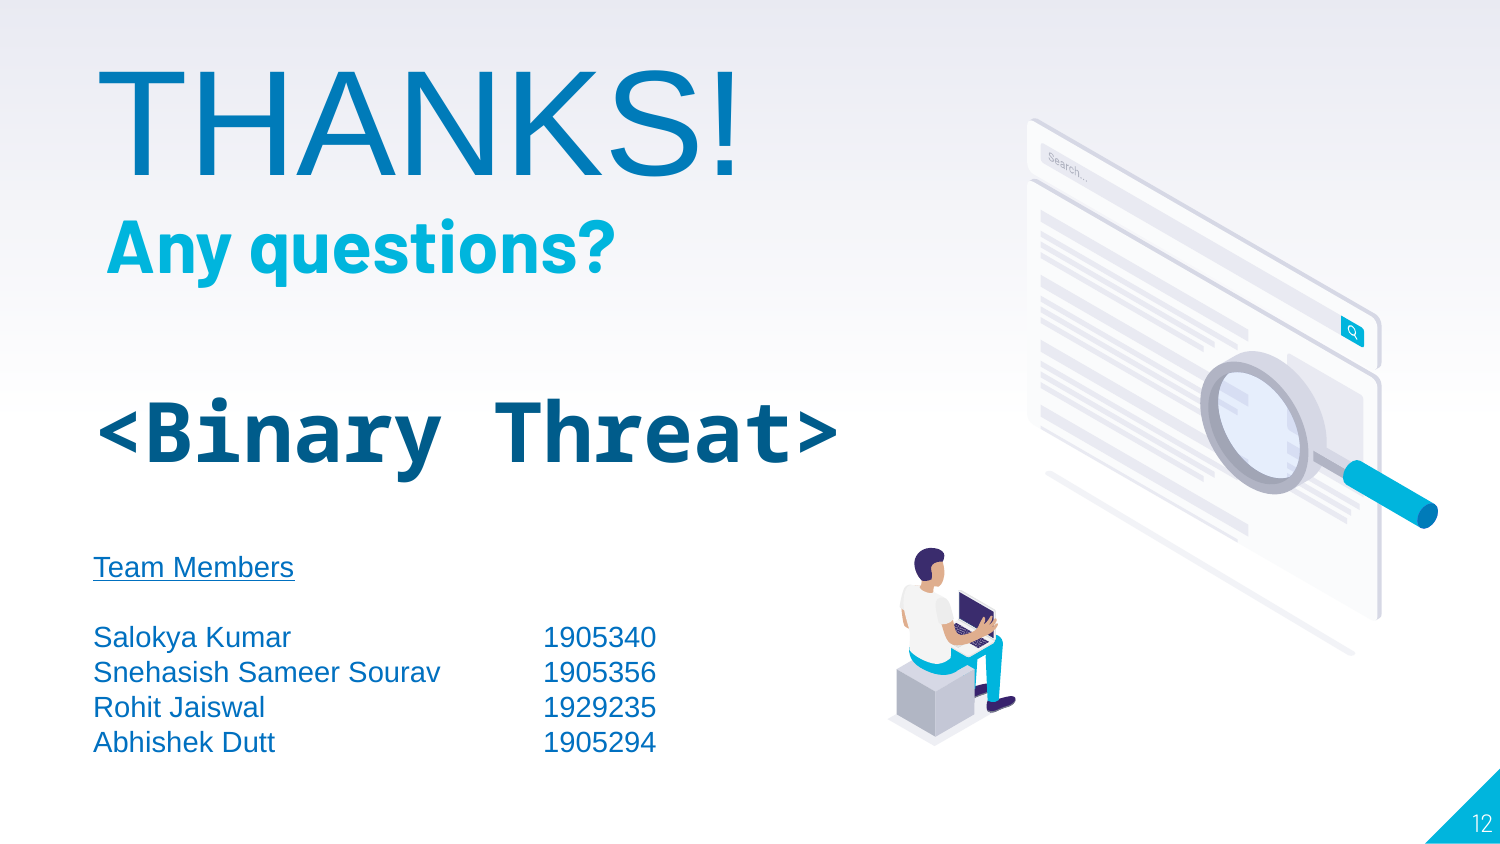

THANKS!

Any questions?
<Binary Threat>

Team Members

Salokya Kumar 		1905340
Snehasish Sameer Sourav	1905356
Rohit Jaiswal 		1929235
Abhishek Dutt		1905294
12